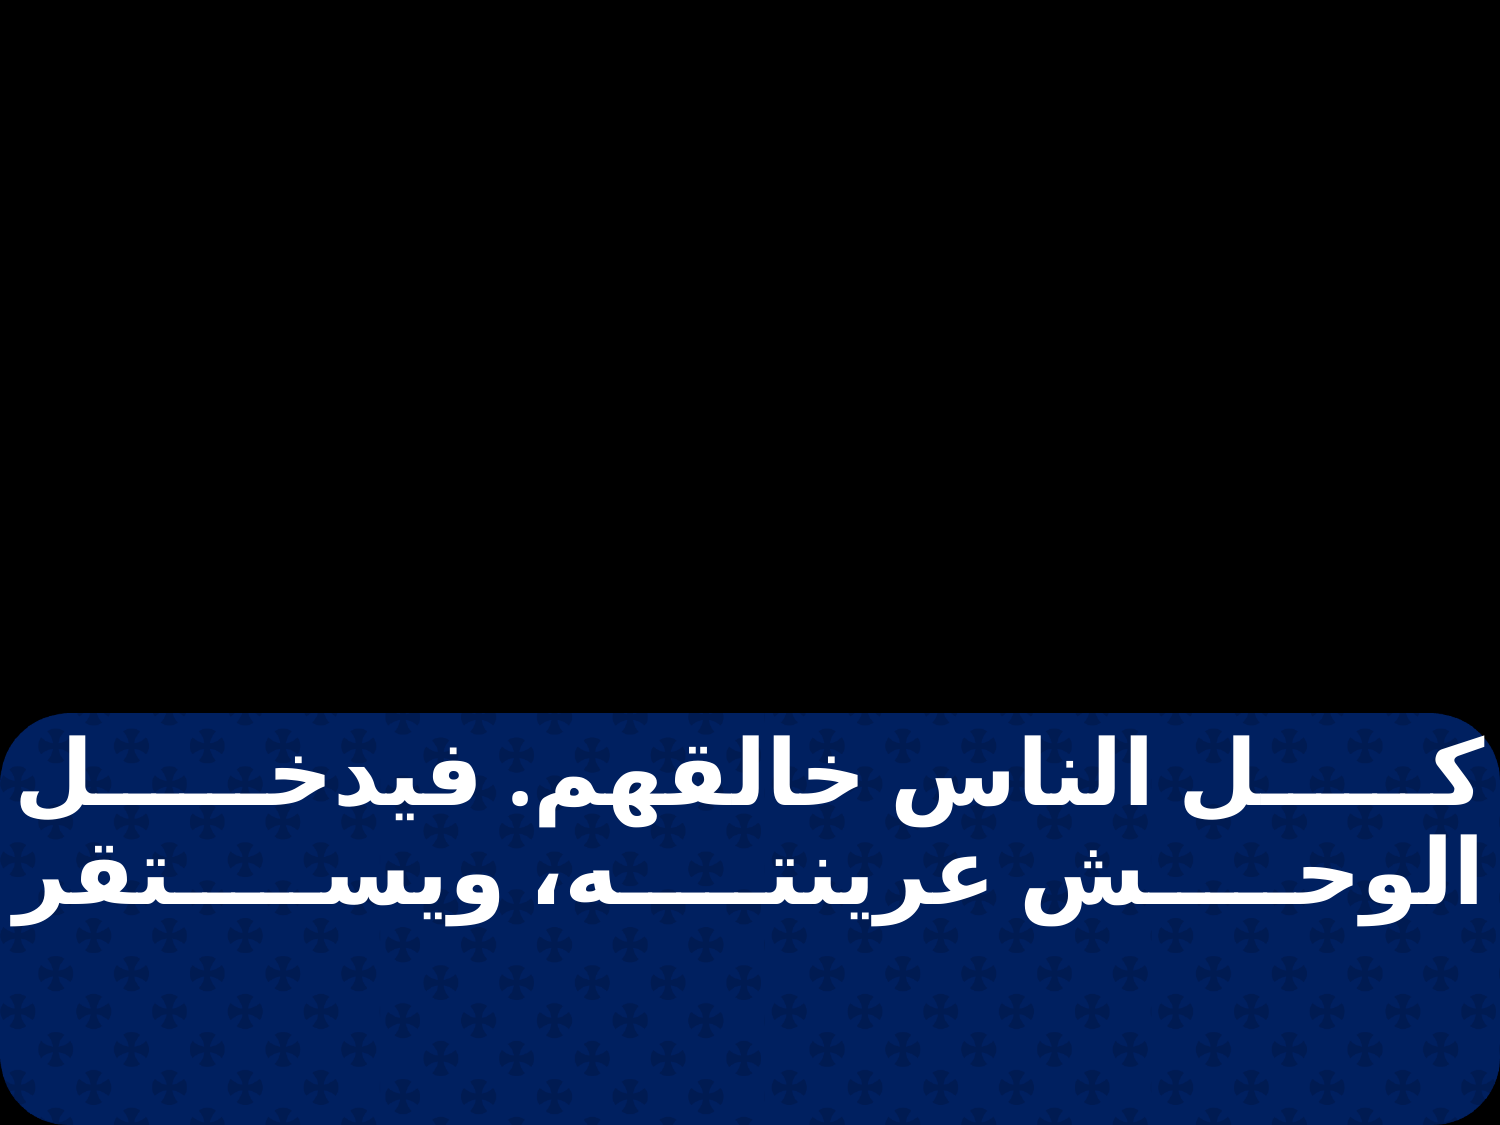

كل الناس خالقهم. فيدخل الوحش عرينته، ويستقر